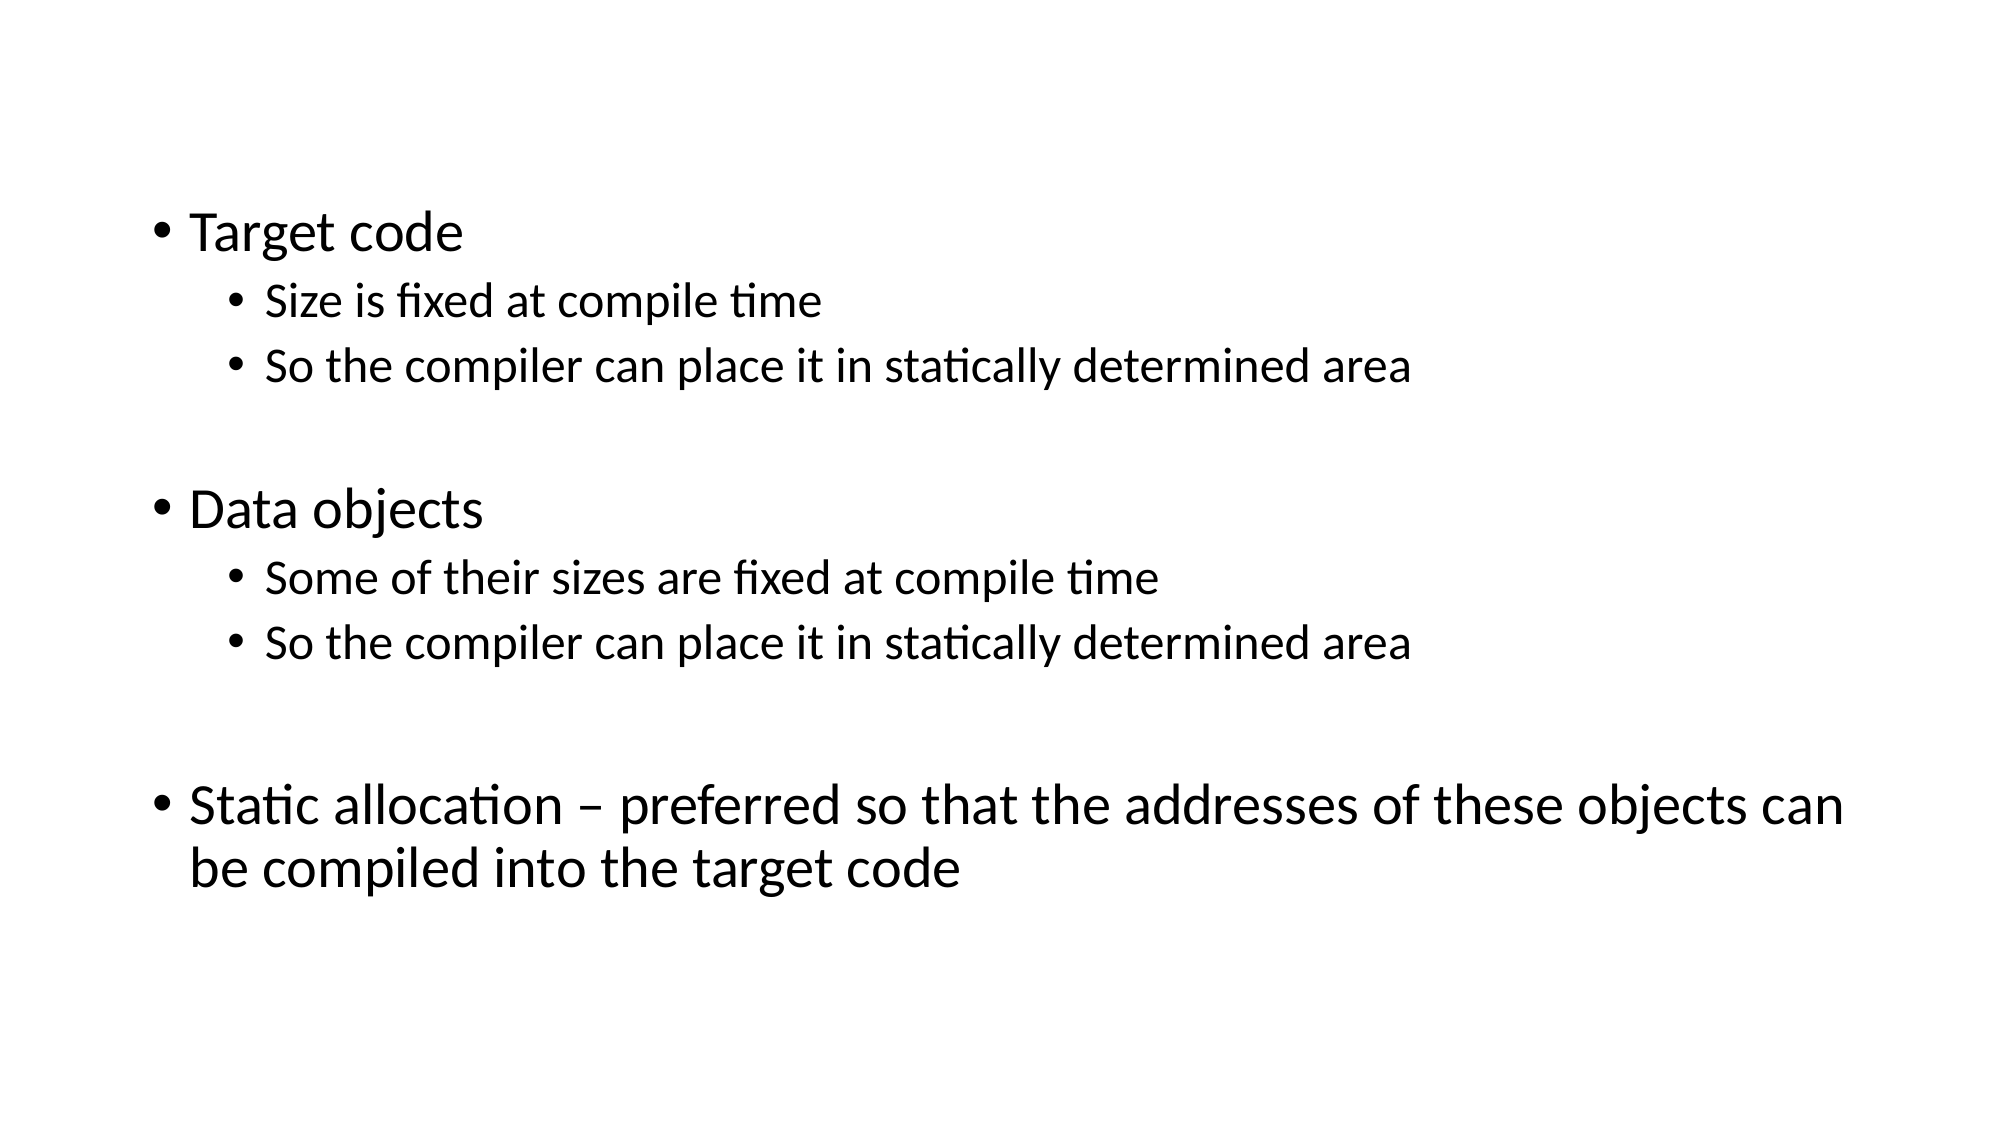

Target code
Size is fixed at compile time
So the compiler can place it in statically determined area

Data objects
Some of their sizes are fixed at compile time
So the compiler can place it in statically determined area

Static allocation – preferred so that the addresses of these objects can be compiled into the target code